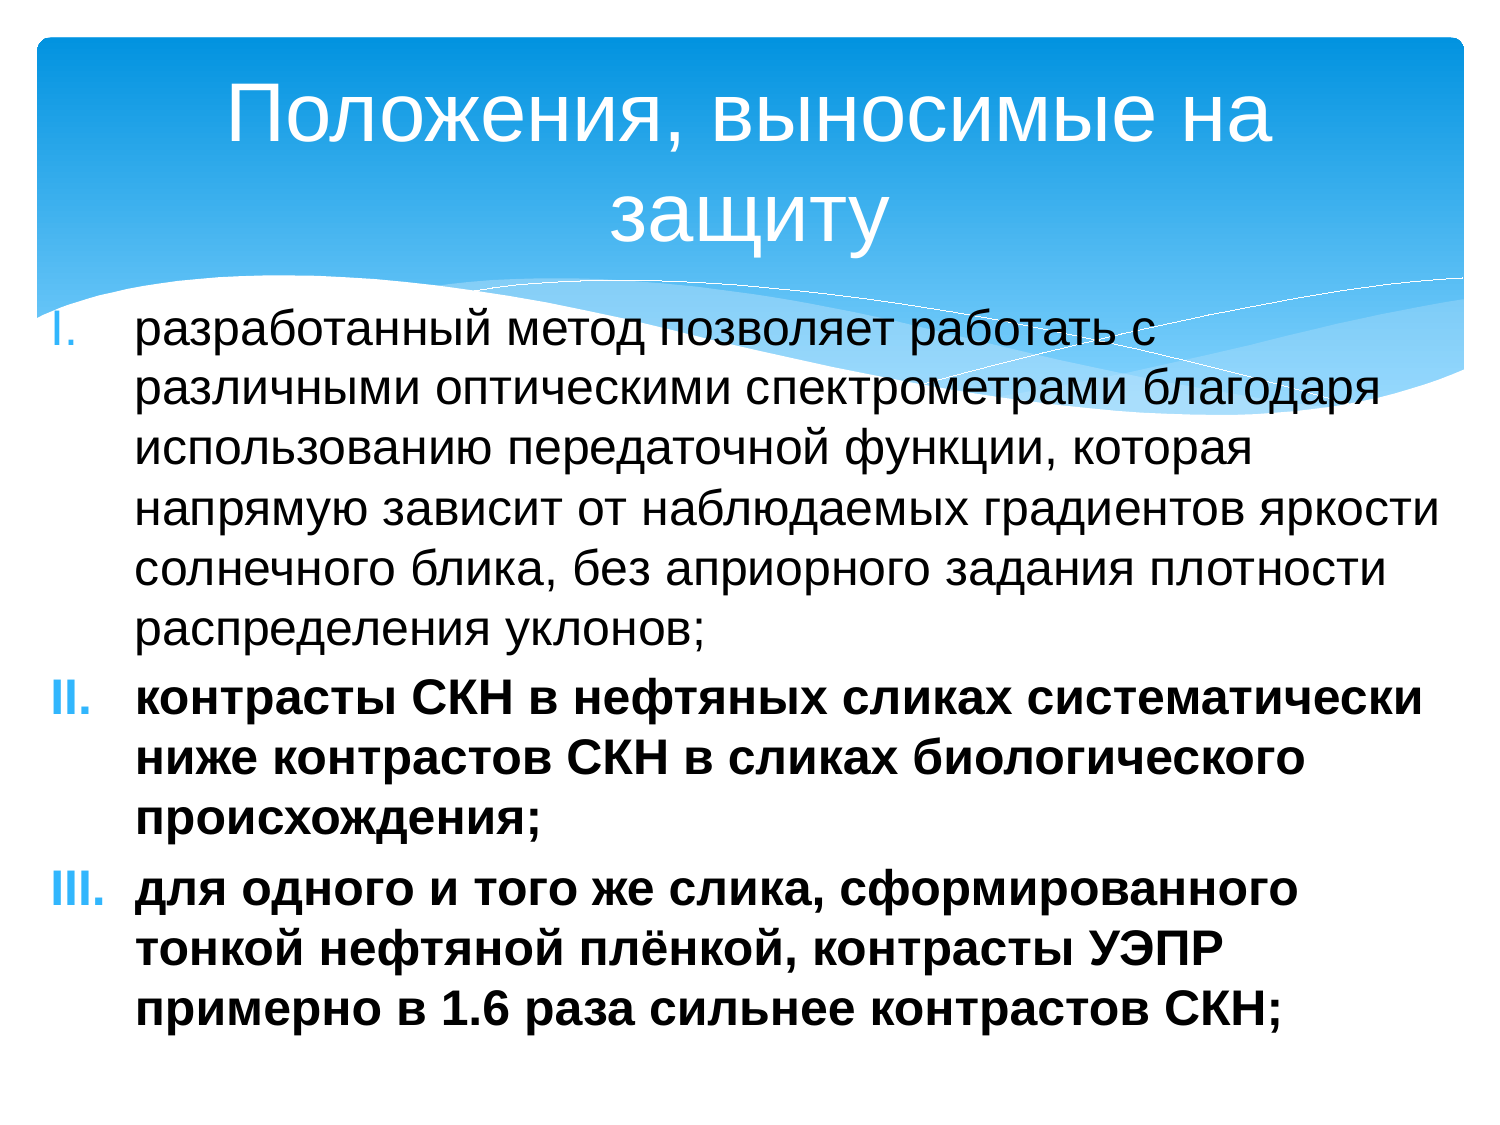

# Положения, выносимые на защиту
разработанный метод позволяет работать с различными оптическими спектрометрами благодаря использованию передаточной функции, которая напрямую зависит от наблюдаемых градиентов яркости солнечного блика, без априорного задания плотности распределения уклонов;
контрасты СКН в нефтяных сликах систематически ниже контрастов СКН в сликах биологического происхождения;
для одного и того же слика, сформированного тонкой нефтяной плёнкой, контрасты УЭПР примерно в 1.6 раза сильнее контрастов СКН;